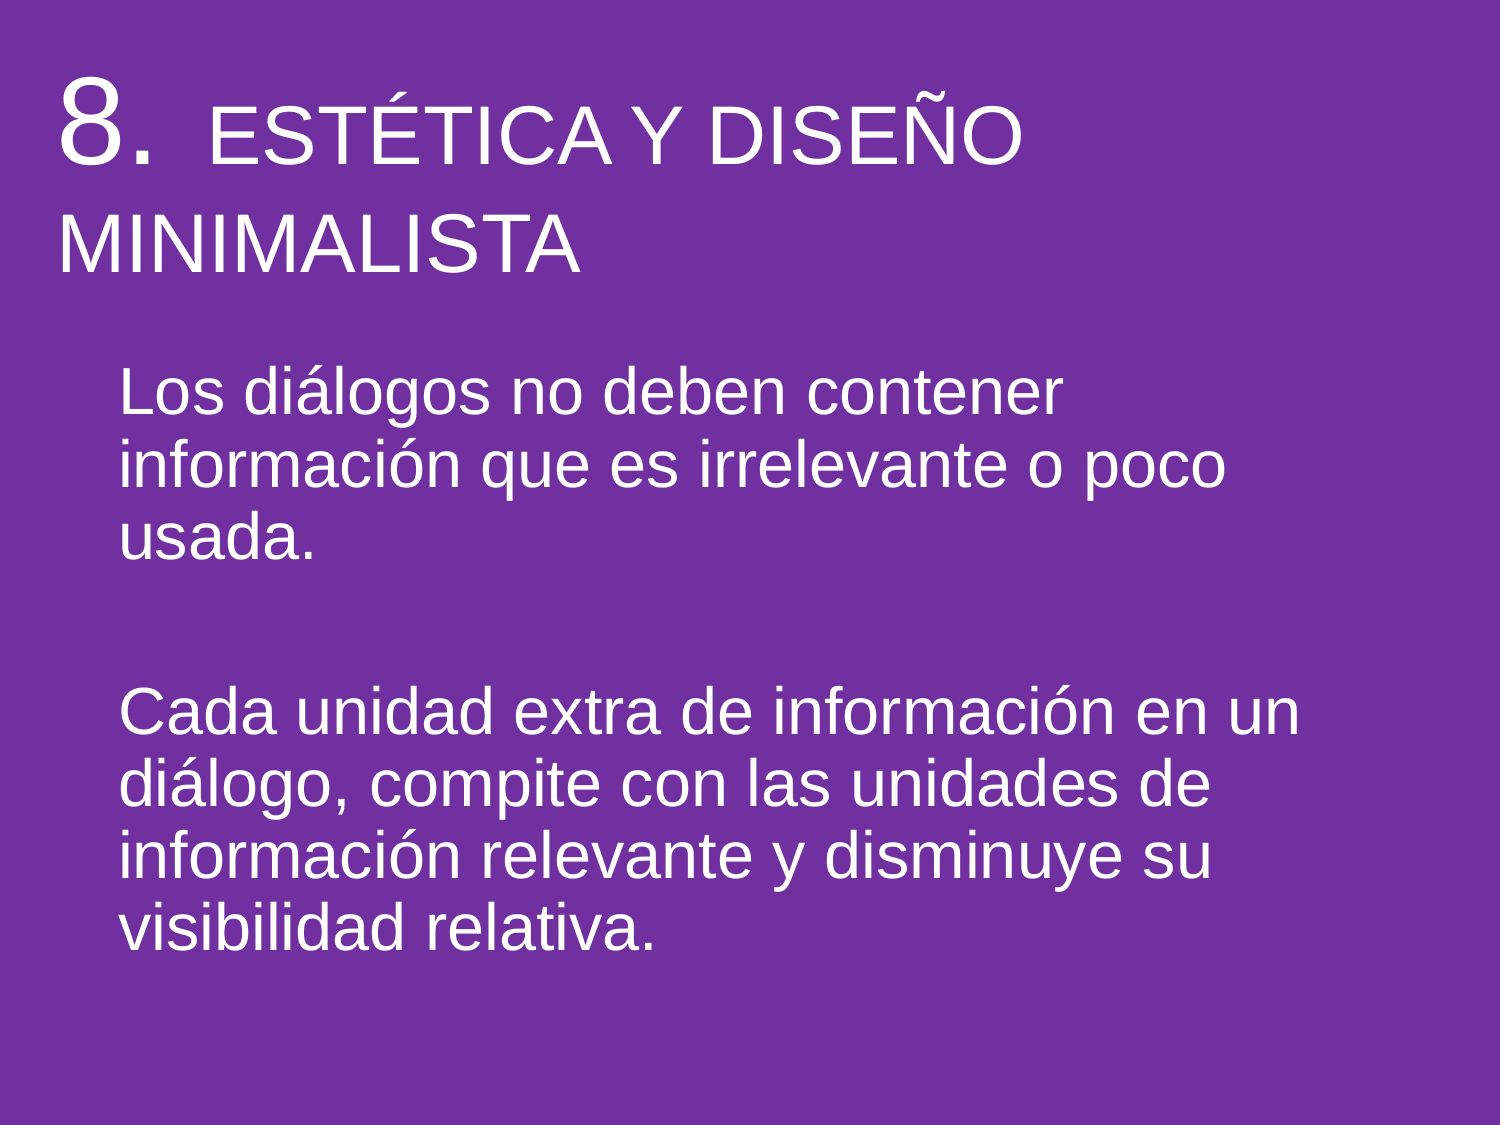

8.	ESTÉTICA Y DISEÑO 	MINIMALISTA
Los diálogos no deben contener información que es irrelevante o poco usada.

Cada unidad extra de información en un diálogo, compite con las unidades de información relevante y disminuye su visibilidad relativa.